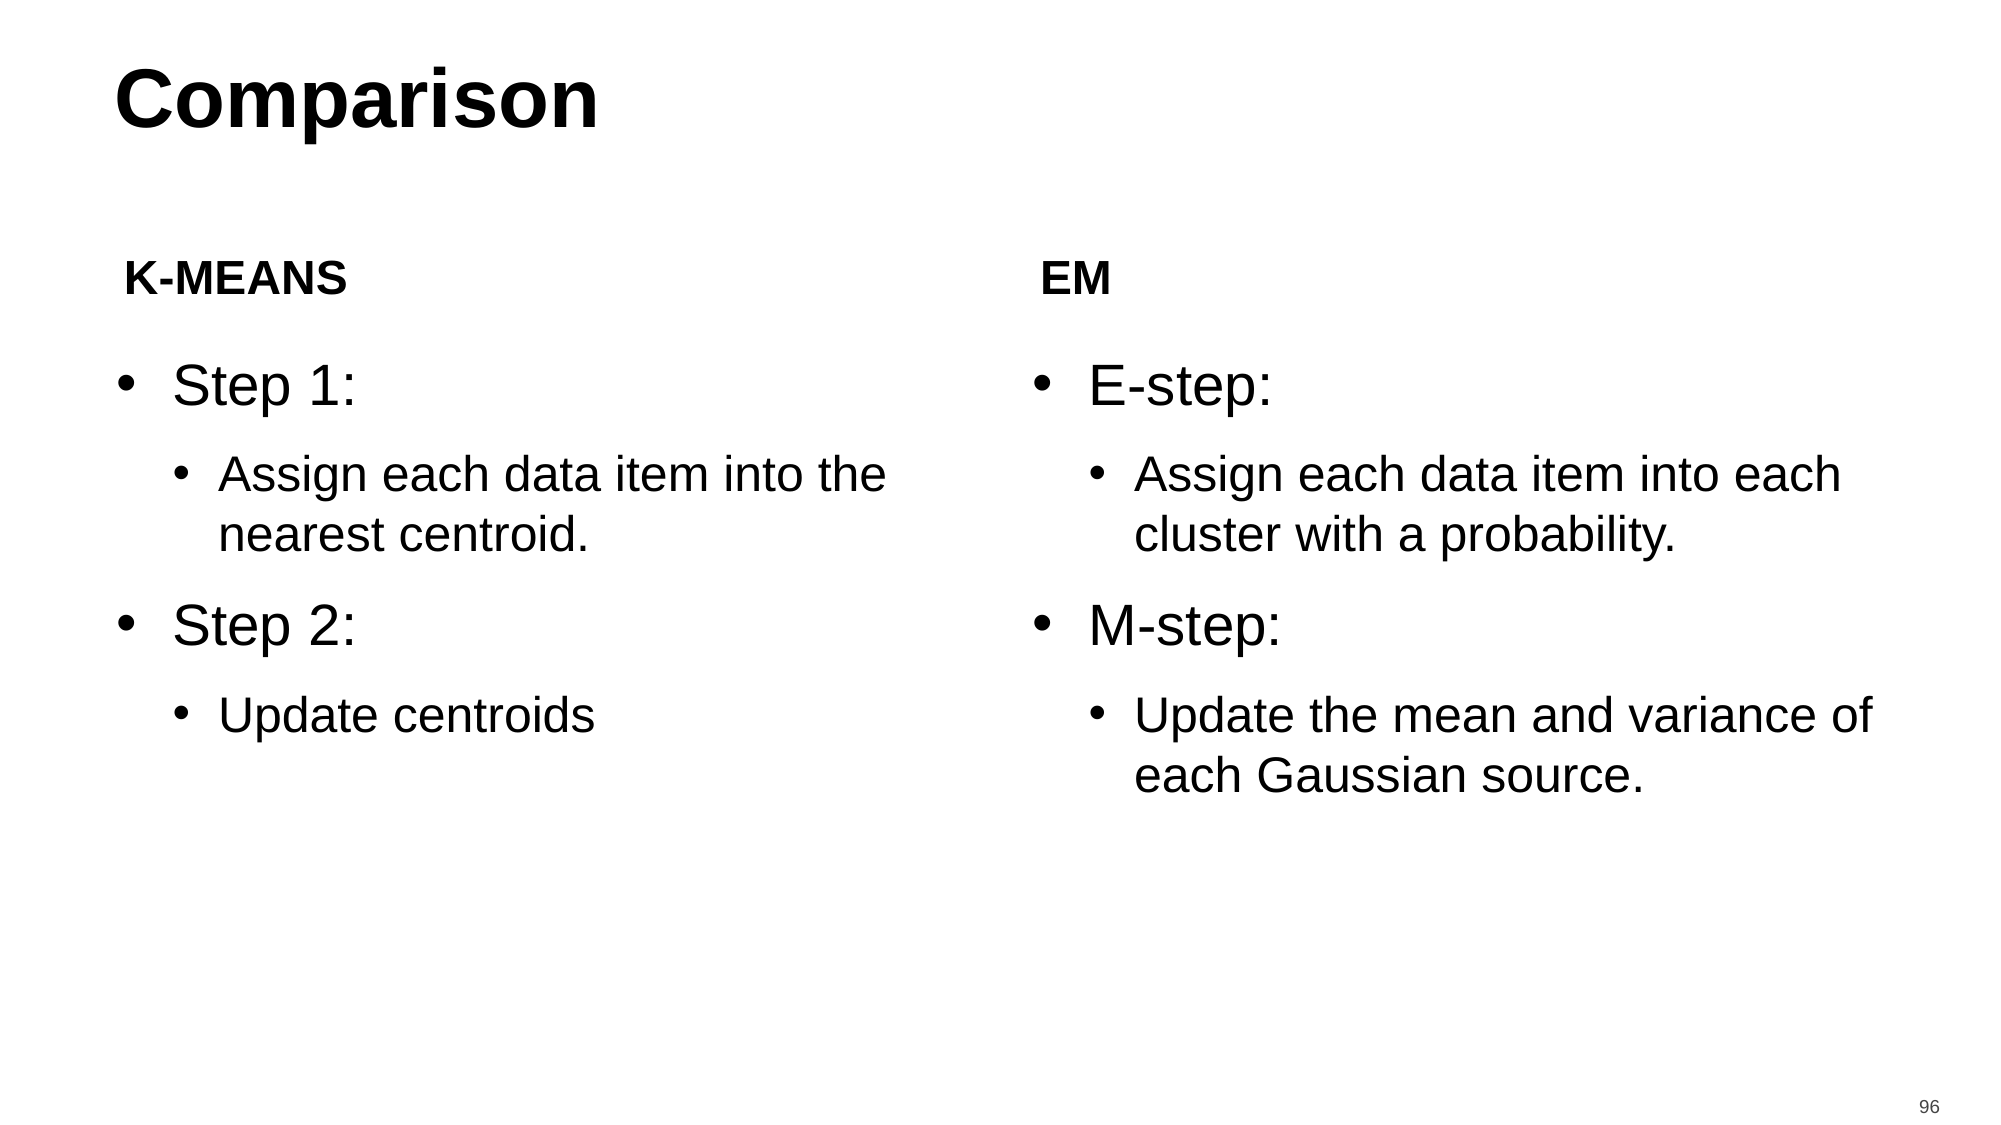

# Comparison
K-Means
EM
Step 1:
Assign each data item into the nearest centroid.
Step 2:
Update centroids
E-step:
Assign each data item into each cluster with a probability.
M-step:
Update the mean and variance of each Gaussian source.
96